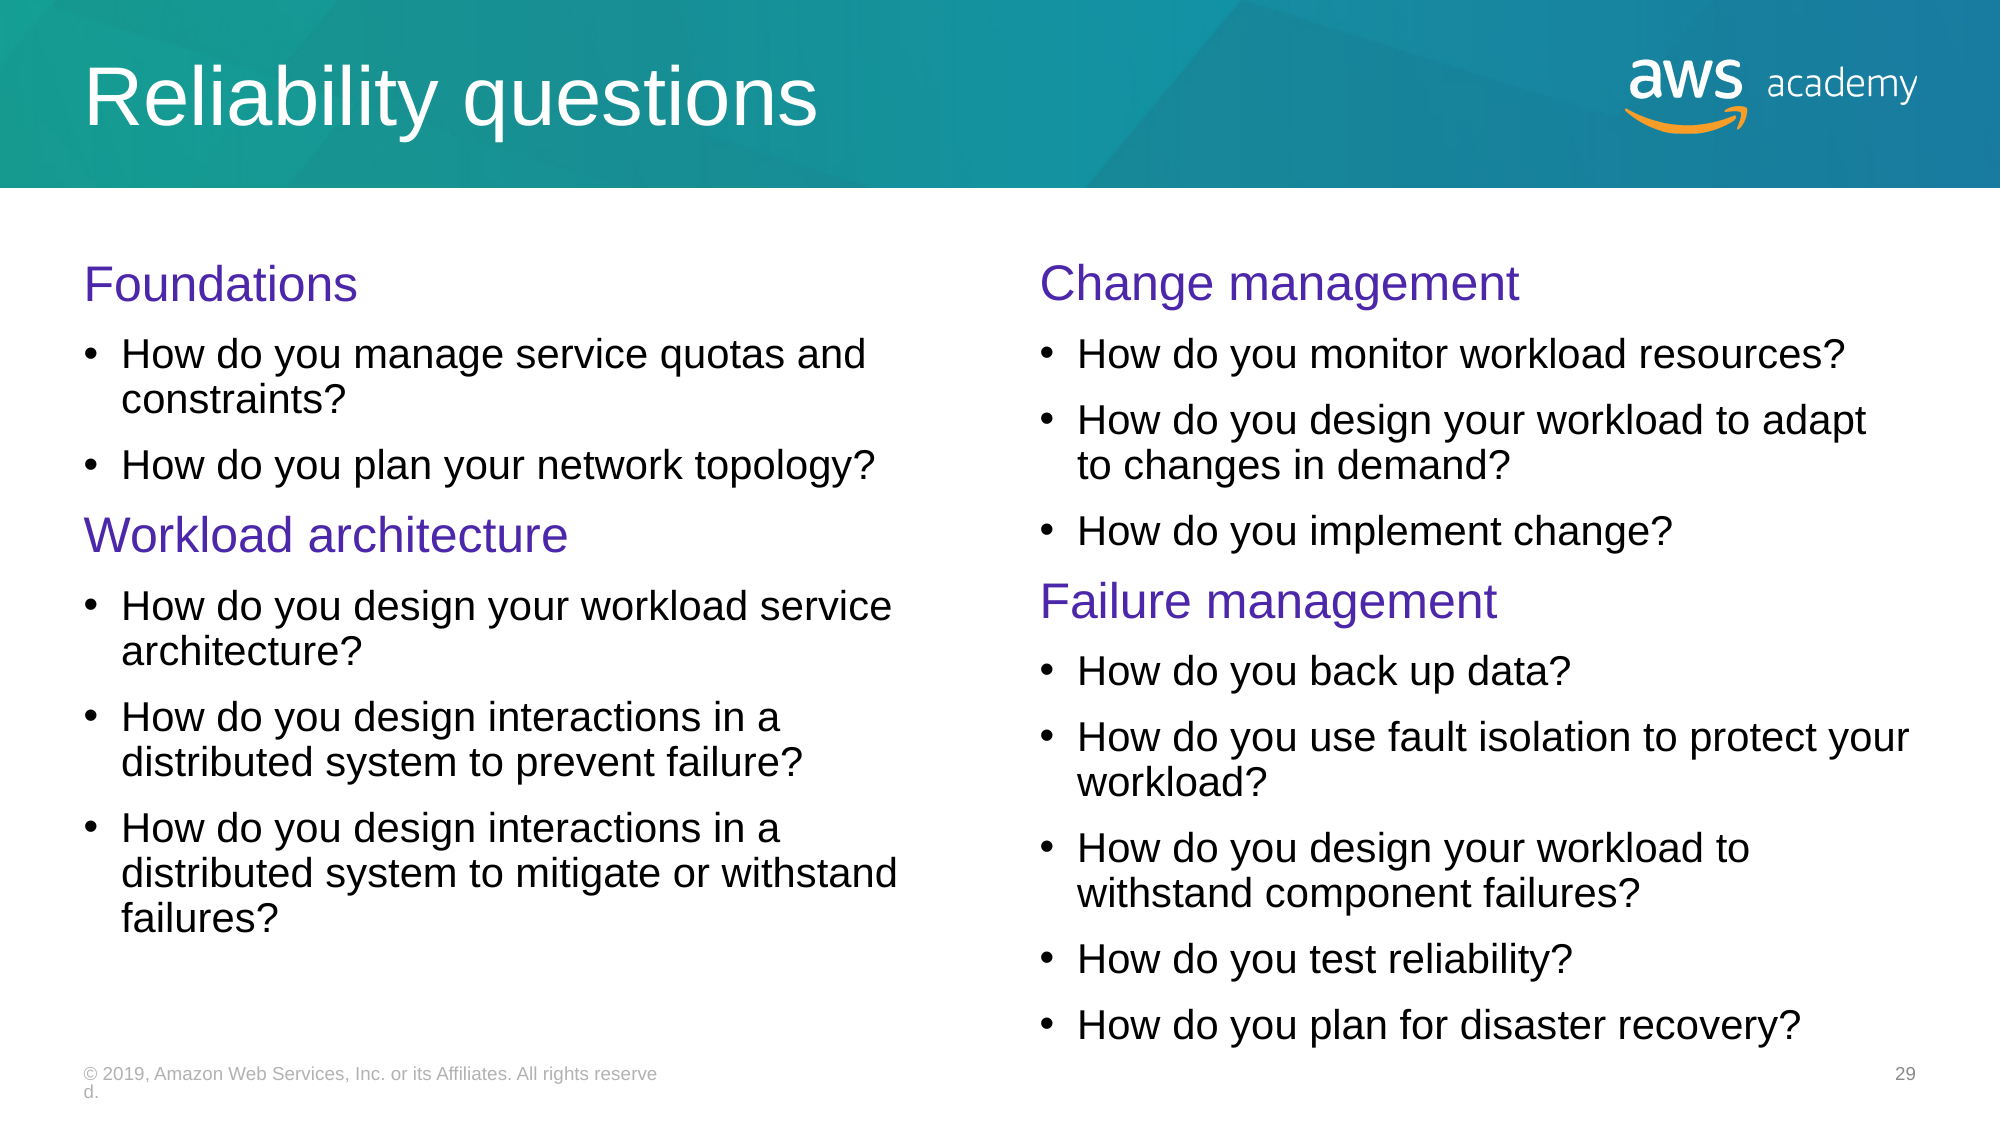

# Reliability questions
Change management
How do you monitor workload resources?
How do you design your workload to adapt to changes in demand?
How do you implement change?
Failure management
How do you back up data?
How do you use fault isolation to protect your workload?
How do you design your workload to withstand component failures?
How do you test reliability?
How do you plan for disaster recovery?
Foundations
How do you manage service quotas and constraints?
How do you plan your network topology?
Workload architecture
How do you design your workload service architecture?
How do you design interactions in a distributed system to prevent failure?
How do you design interactions in a distributed system to mitigate or withstand failures?
© 2019, Amazon Web Services, Inc. or its Affiliates. All rights reserved.
29